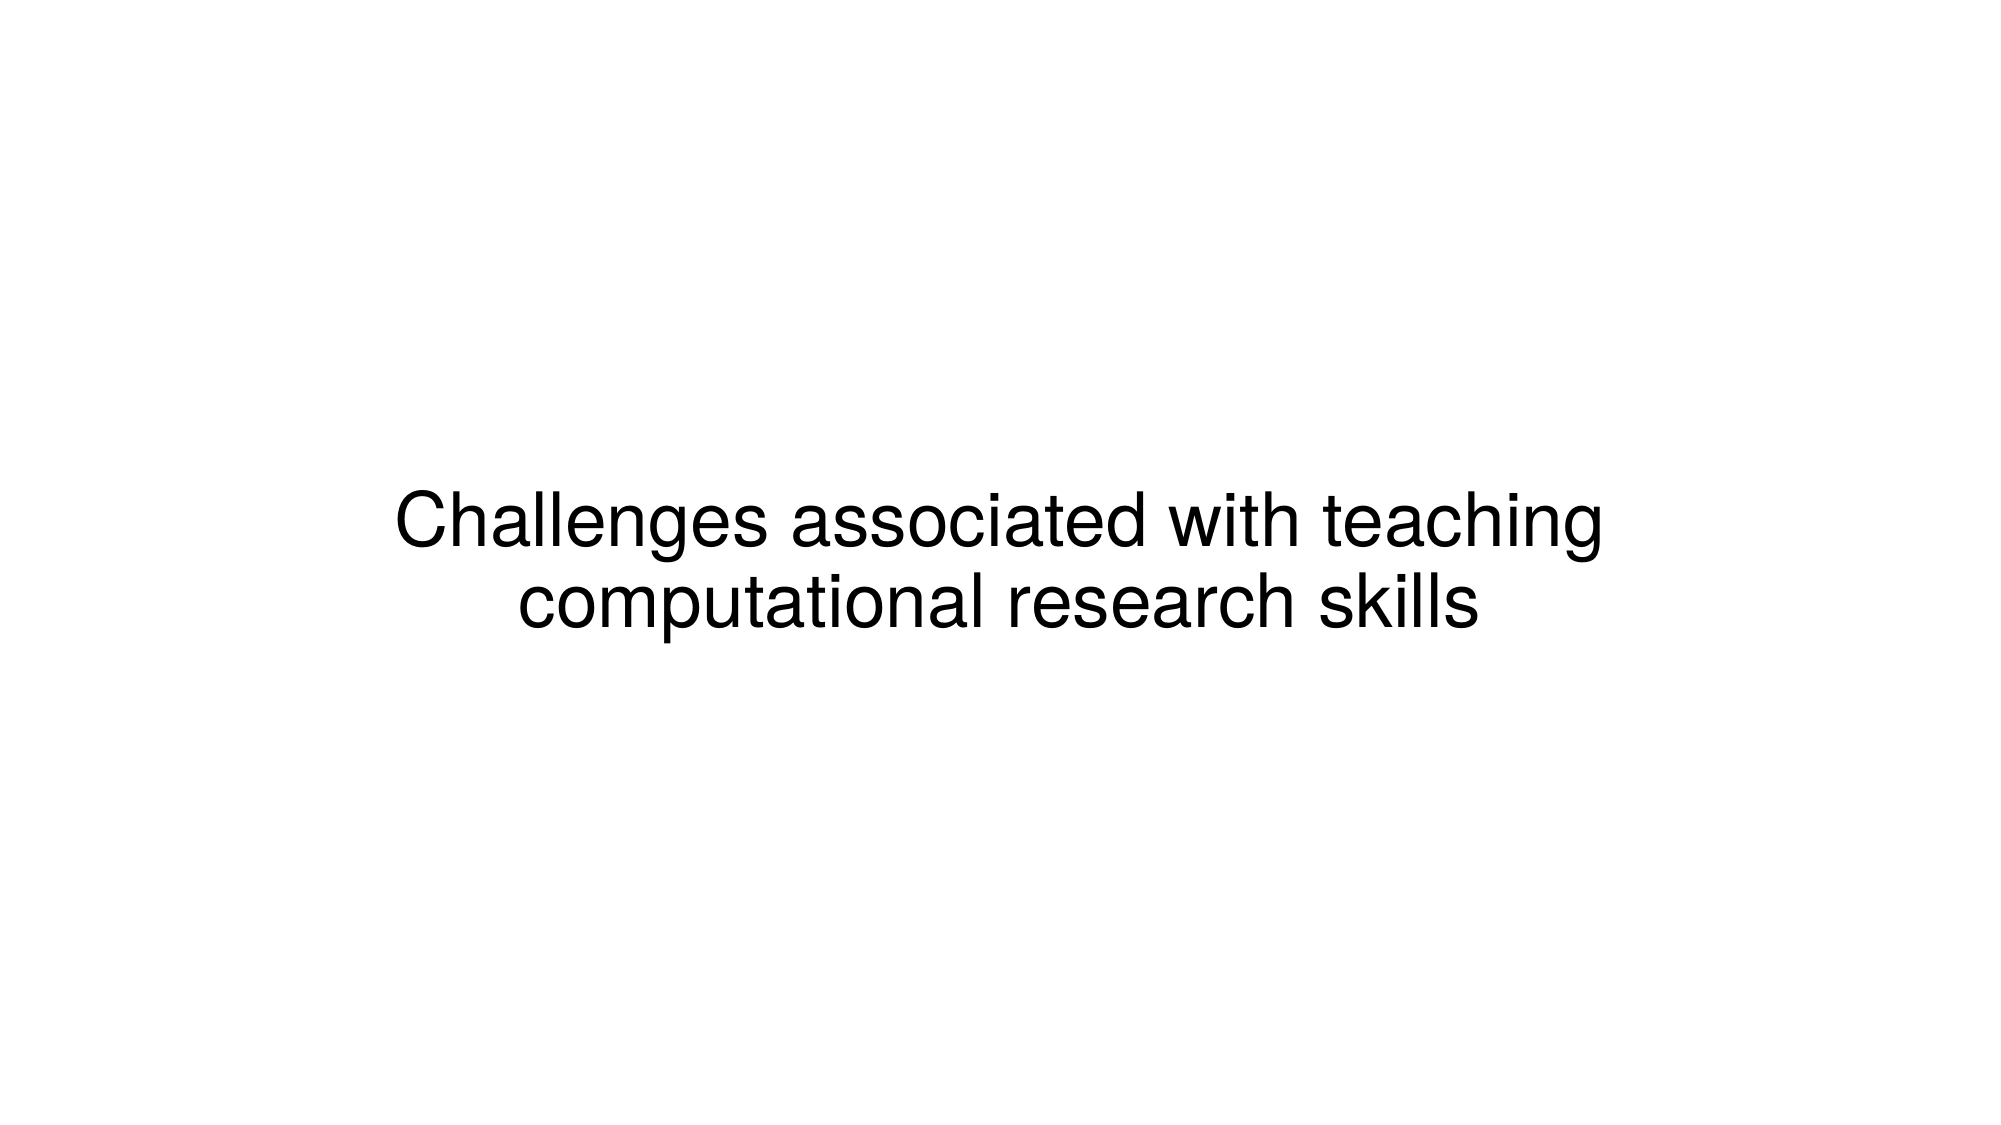

# Challenges associated with teaching computational research skills